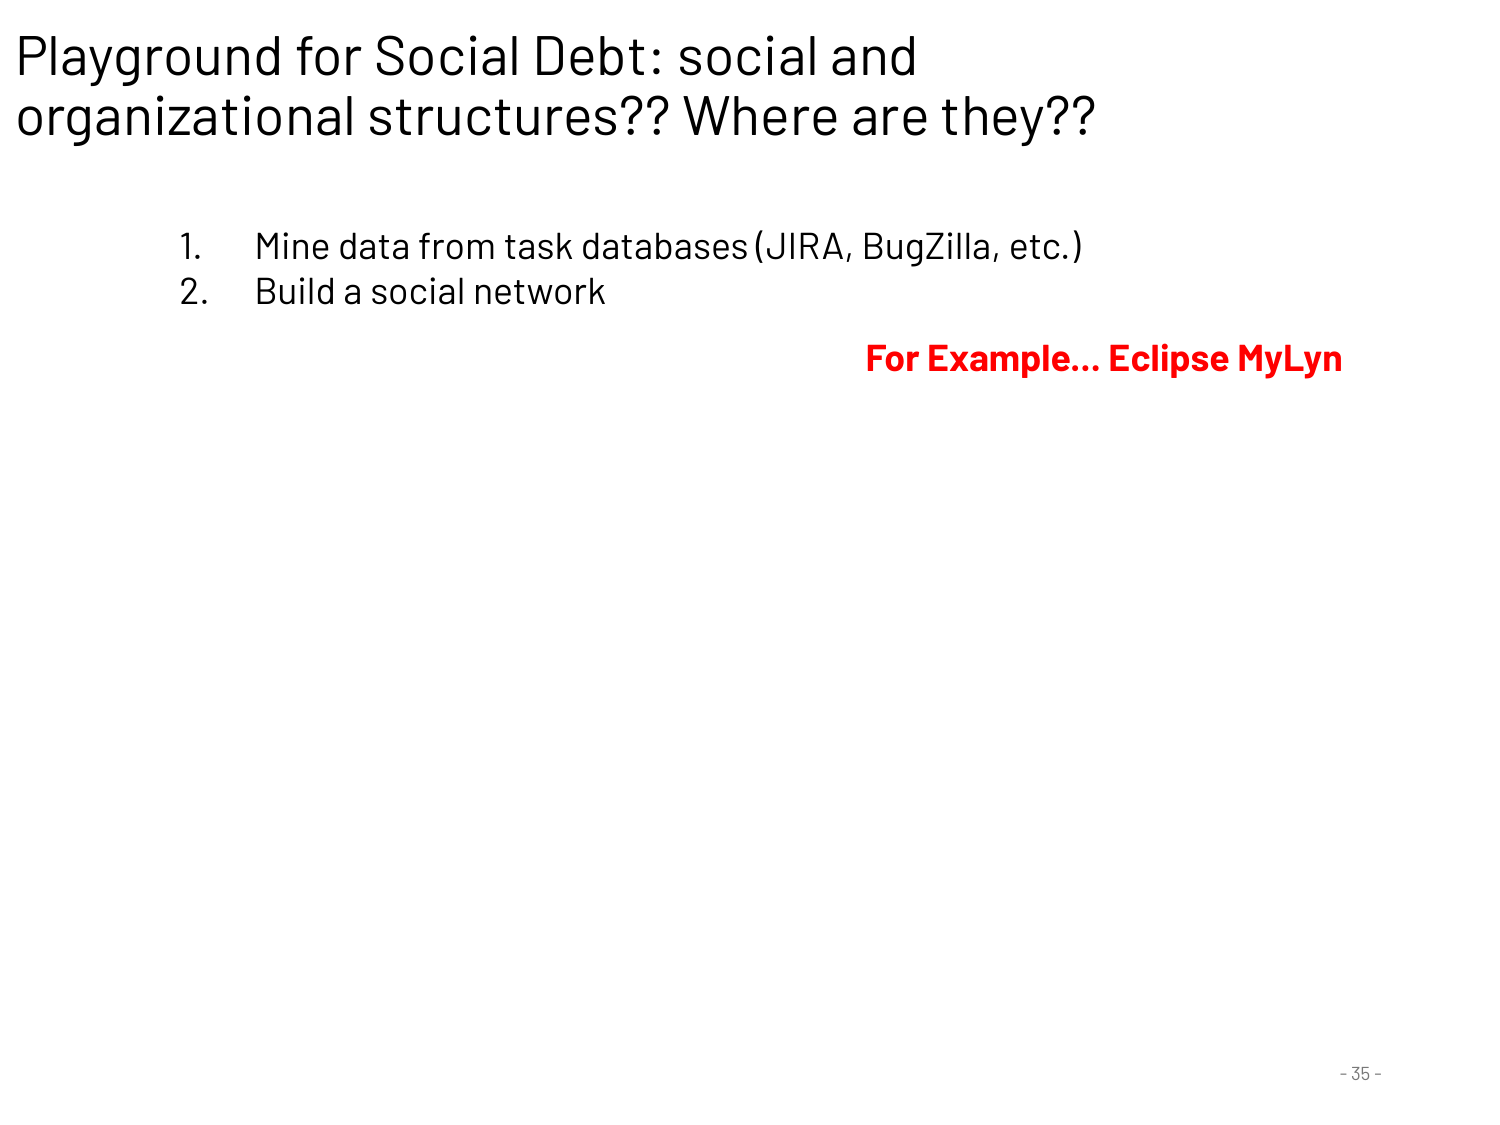

# Playground for Social Debt: social and organizational structures?? Where are they??
Mine data from task databases (JIRA, BugZilla, etc.)
Build a social network
For Example... Eclipse MyLyn
- 35 -